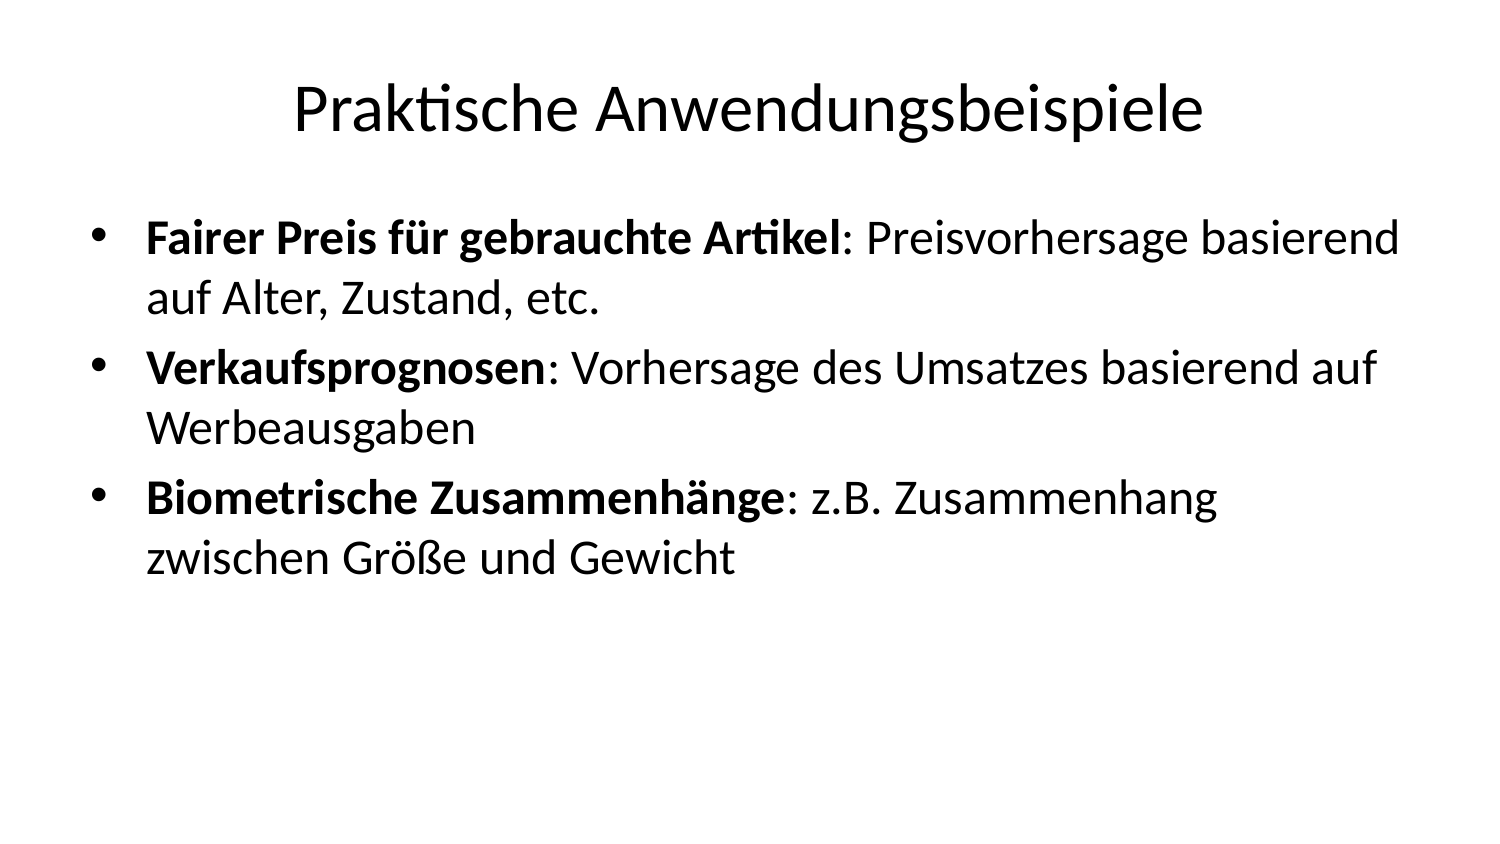

# Praktische Anwendungsbeispiele
Fairer Preis für gebrauchte Artikel: Preisvorhersage basierend auf Alter, Zustand, etc.
Verkaufsprognosen: Vorhersage des Umsatzes basierend auf Werbeausgaben
Biometrische Zusammenhänge: z.B. Zusammenhang zwischen Größe und Gewicht